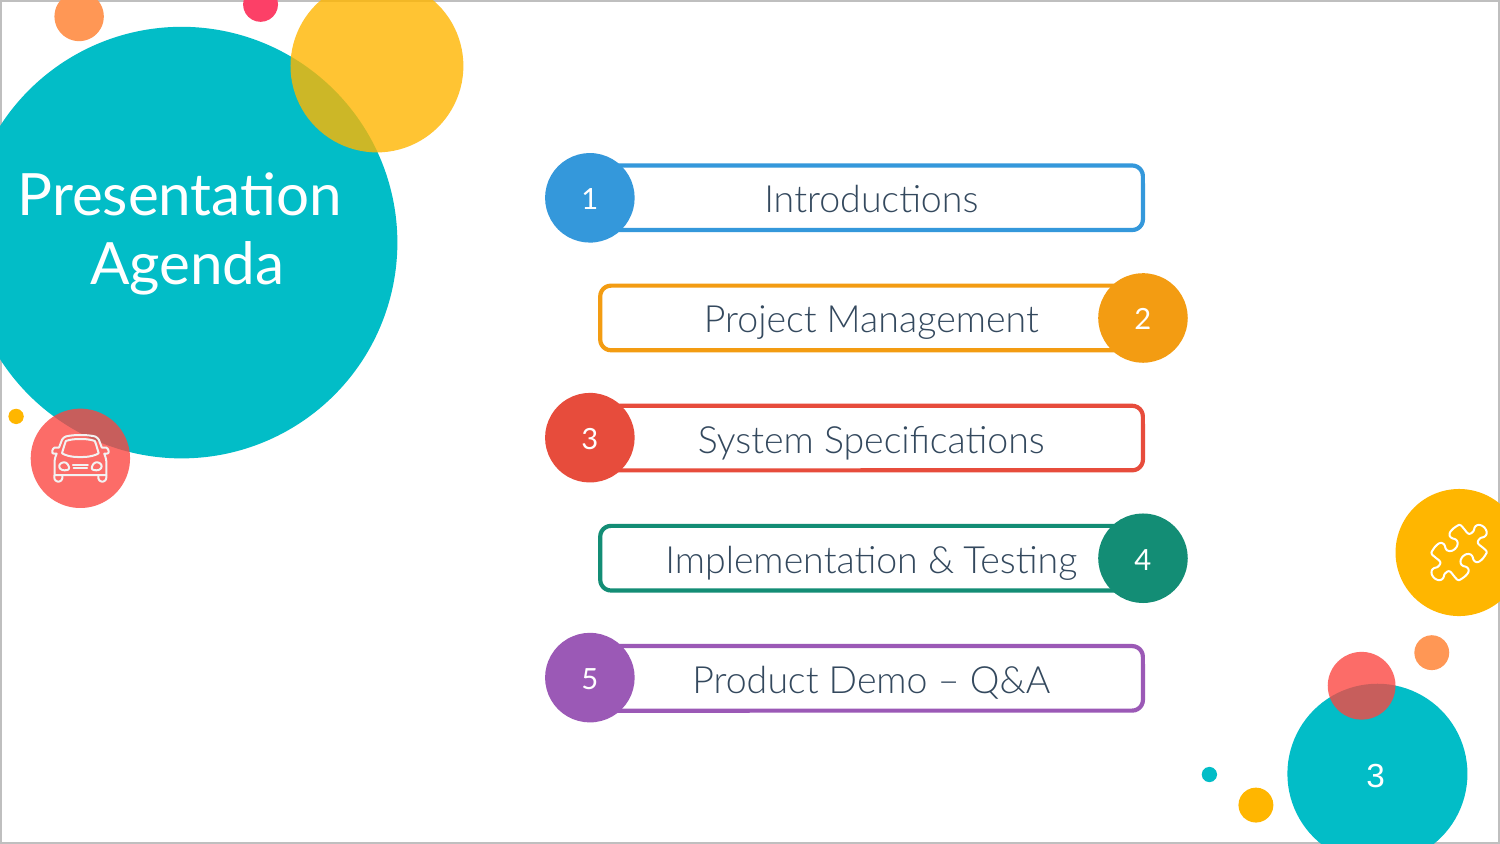

# Presentation Agenda
1
Introductions
2
Project Management
3
System Specifications
4
Implementation & Testing
5
Product Demo – Q&A
3